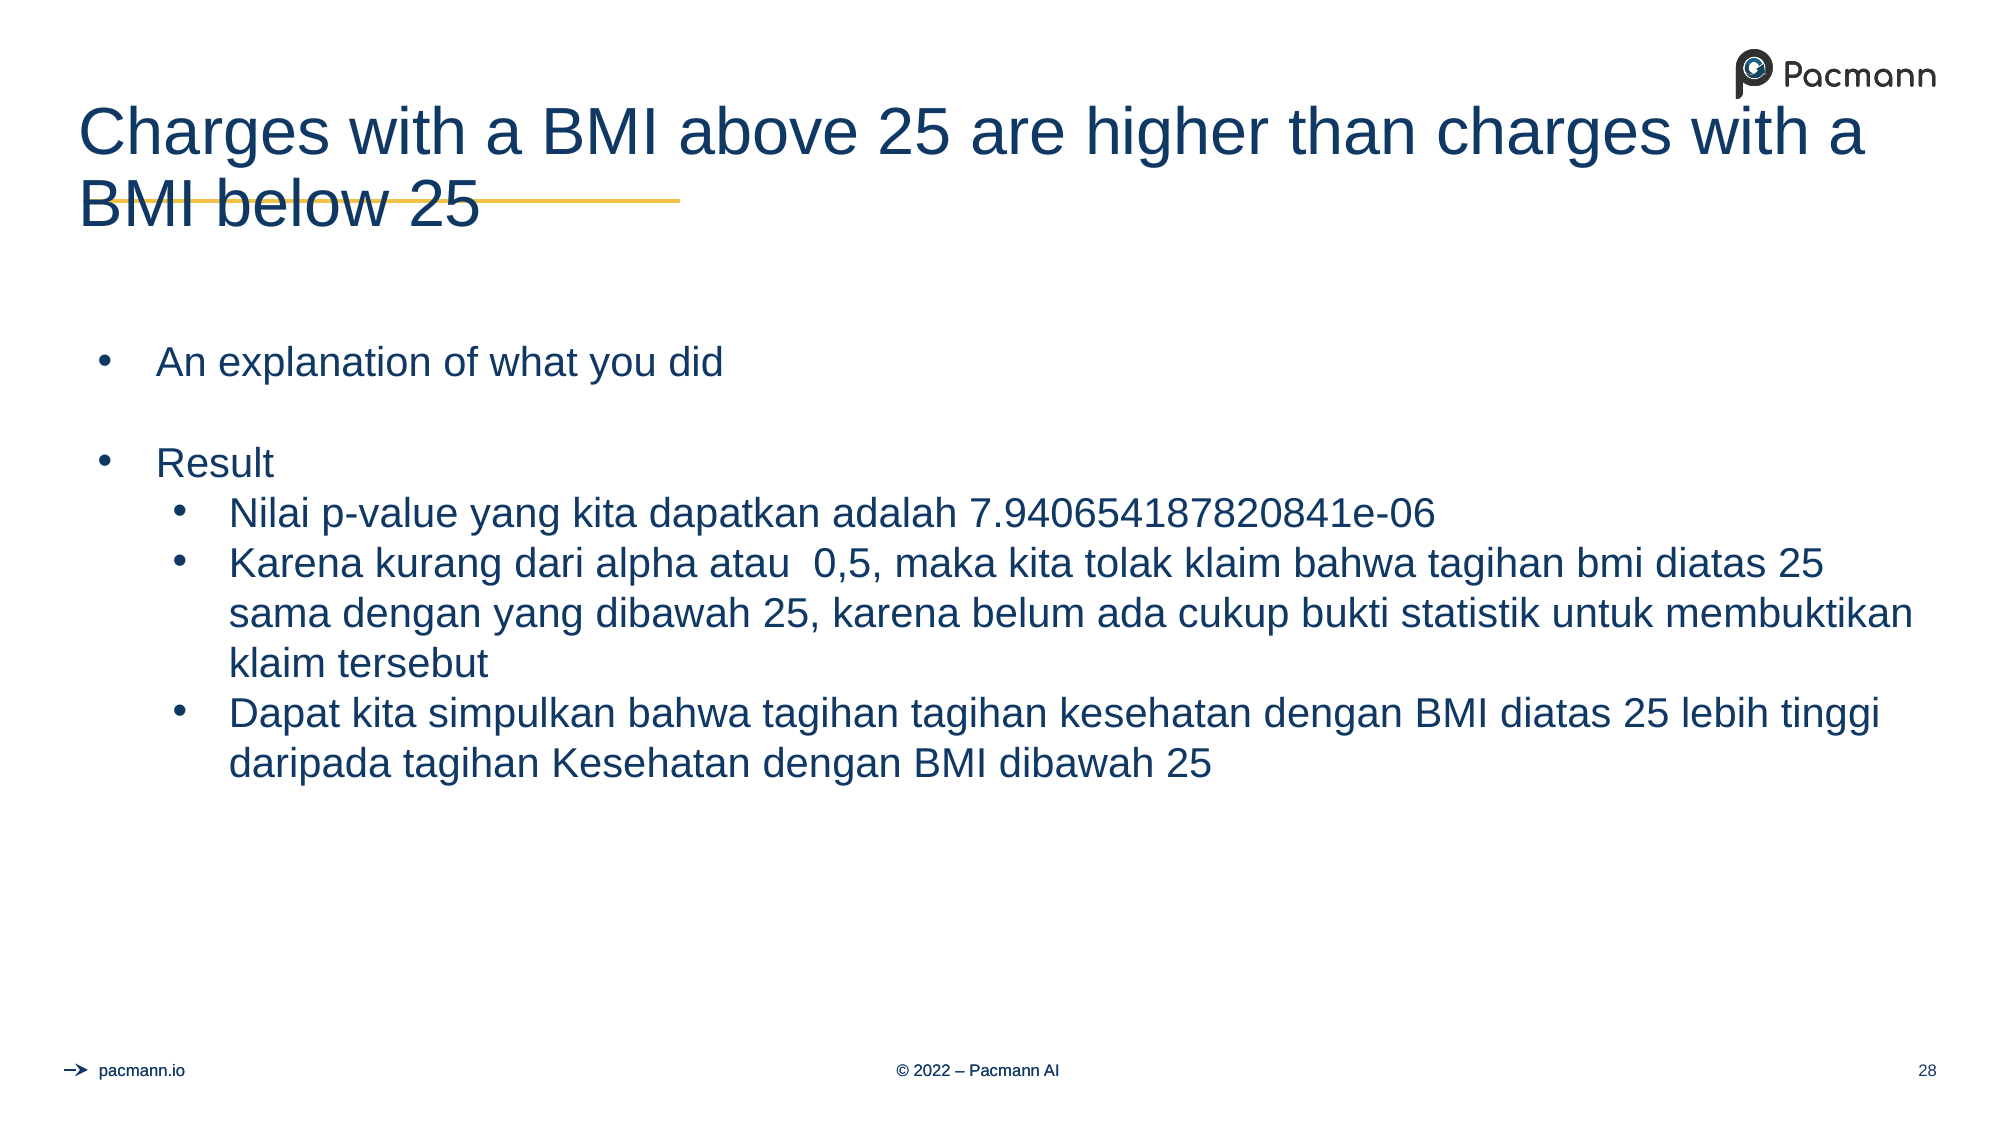

# Charges with a BMI above 25 are higher than charges with a BMI below 25
An explanation of what you did

Result
Nilai p-value yang kita dapatkan adalah 7.940654187820841e-06
Karena kurang dari alpha atau  0,5, maka kita tolak klaim bahwa tagihan bmi diatas 25 sama dengan yang dibawah 25, karena belum ada cukup bukti statistik untuk membuktikan klaim tersebut
Dapat kita simpulkan bahwa tagihan tagihan kesehatan dengan BMI diatas 25 lebih tinggi daripada tagihan Kesehatan dengan BMI dibawah 25